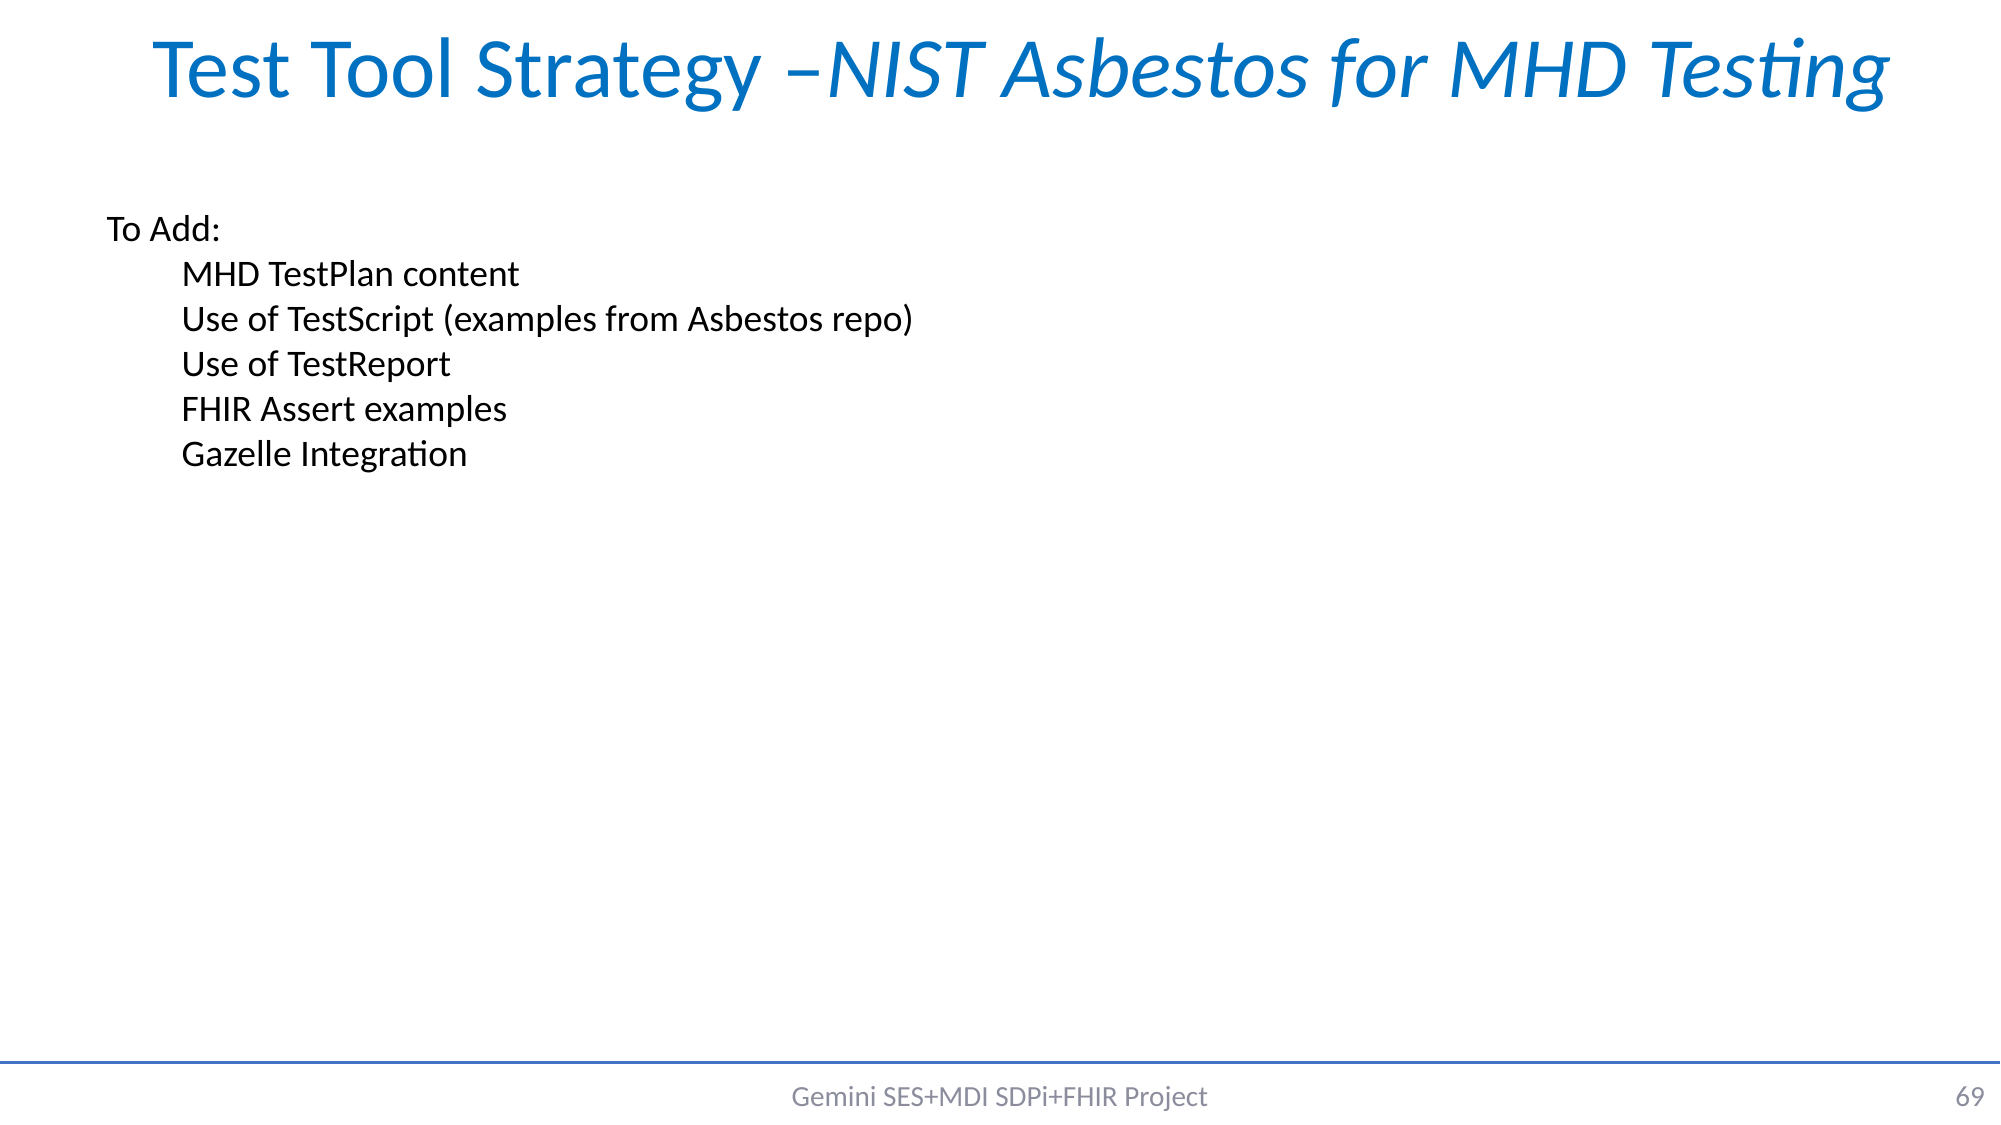

# Test Tool Strategy –NIST Asbestos for MHD Testing
To Add:
MHD TestPlan content
Use of TestScript (examples from Asbestos repo)
Use of TestReport
FHIR Assert examples
Gazelle Integration

Gemini SES+MDI SDPi+FHIR Project
69